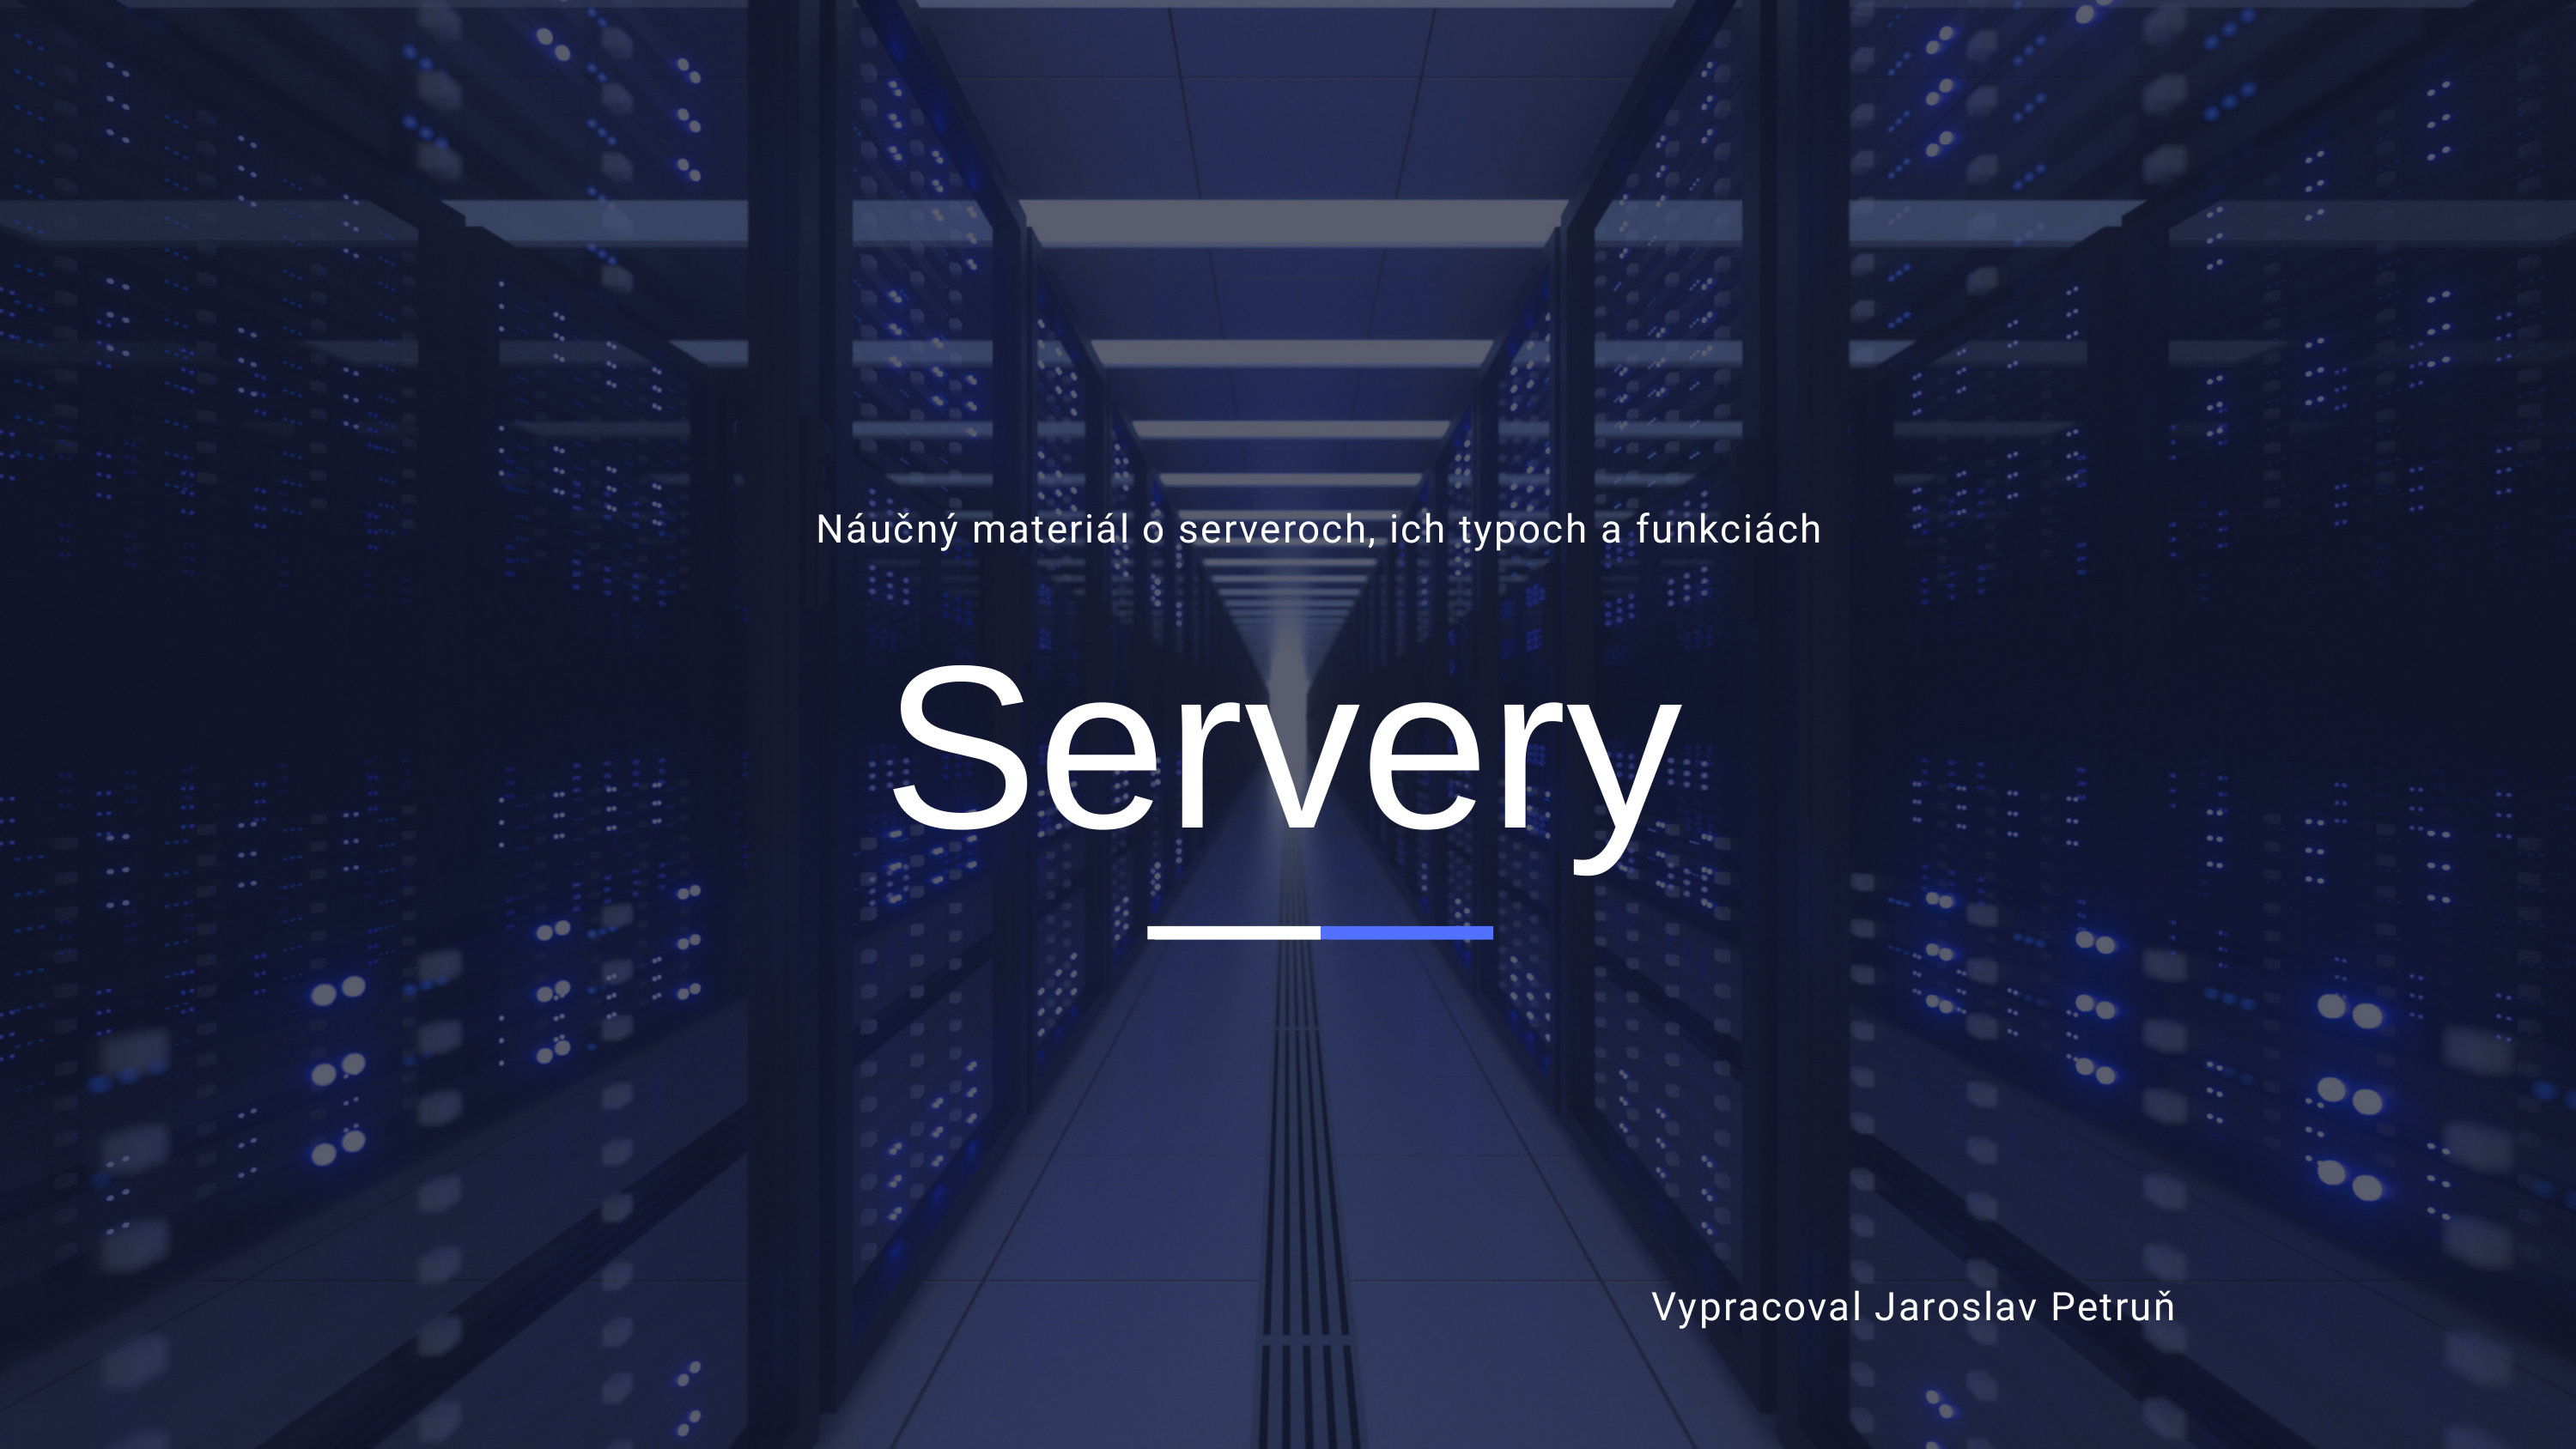

Náučný materiál o serveroch, ich typoch a funkciách
Servery

Vypracoval Jaroslav Petruň